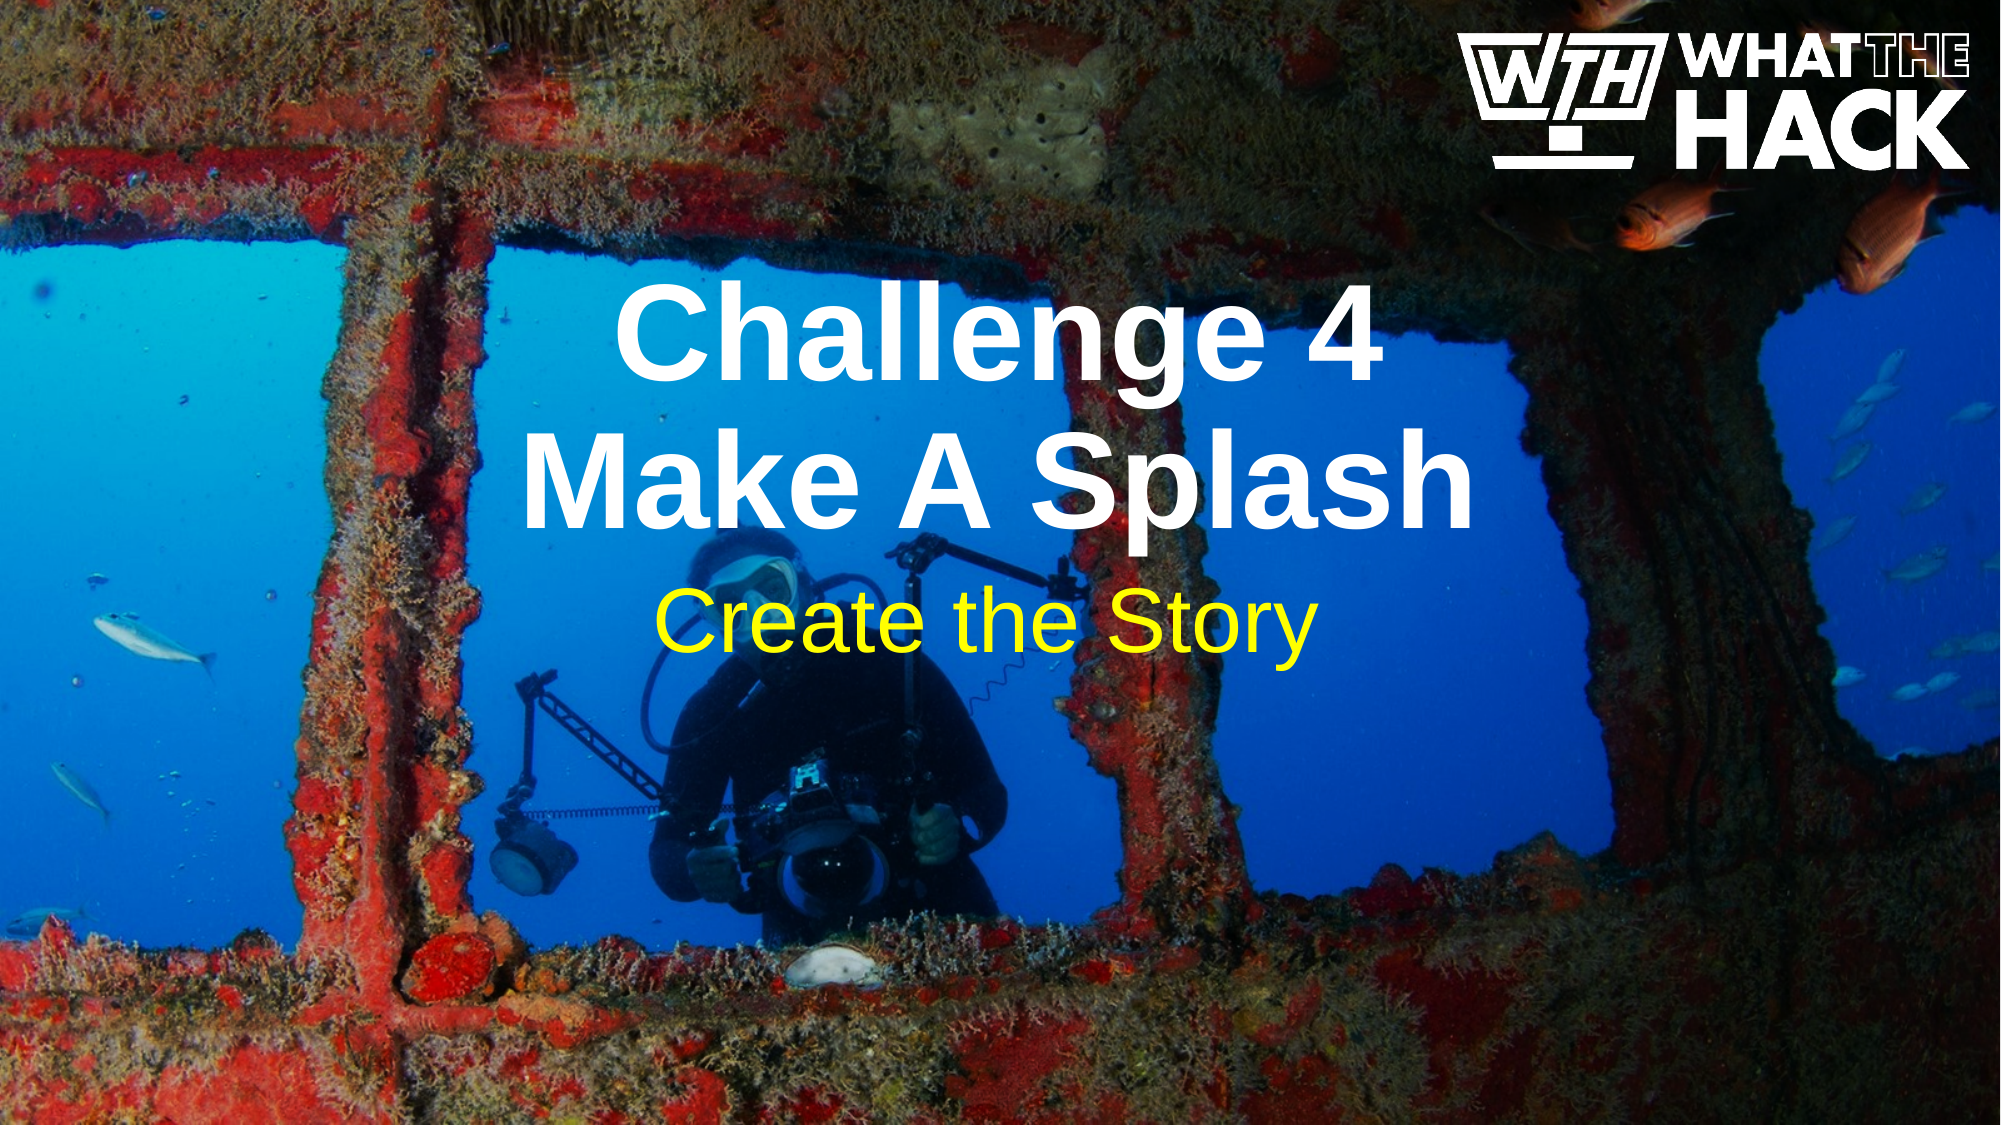

# Challenge 4 Make A Splash
Create the Story